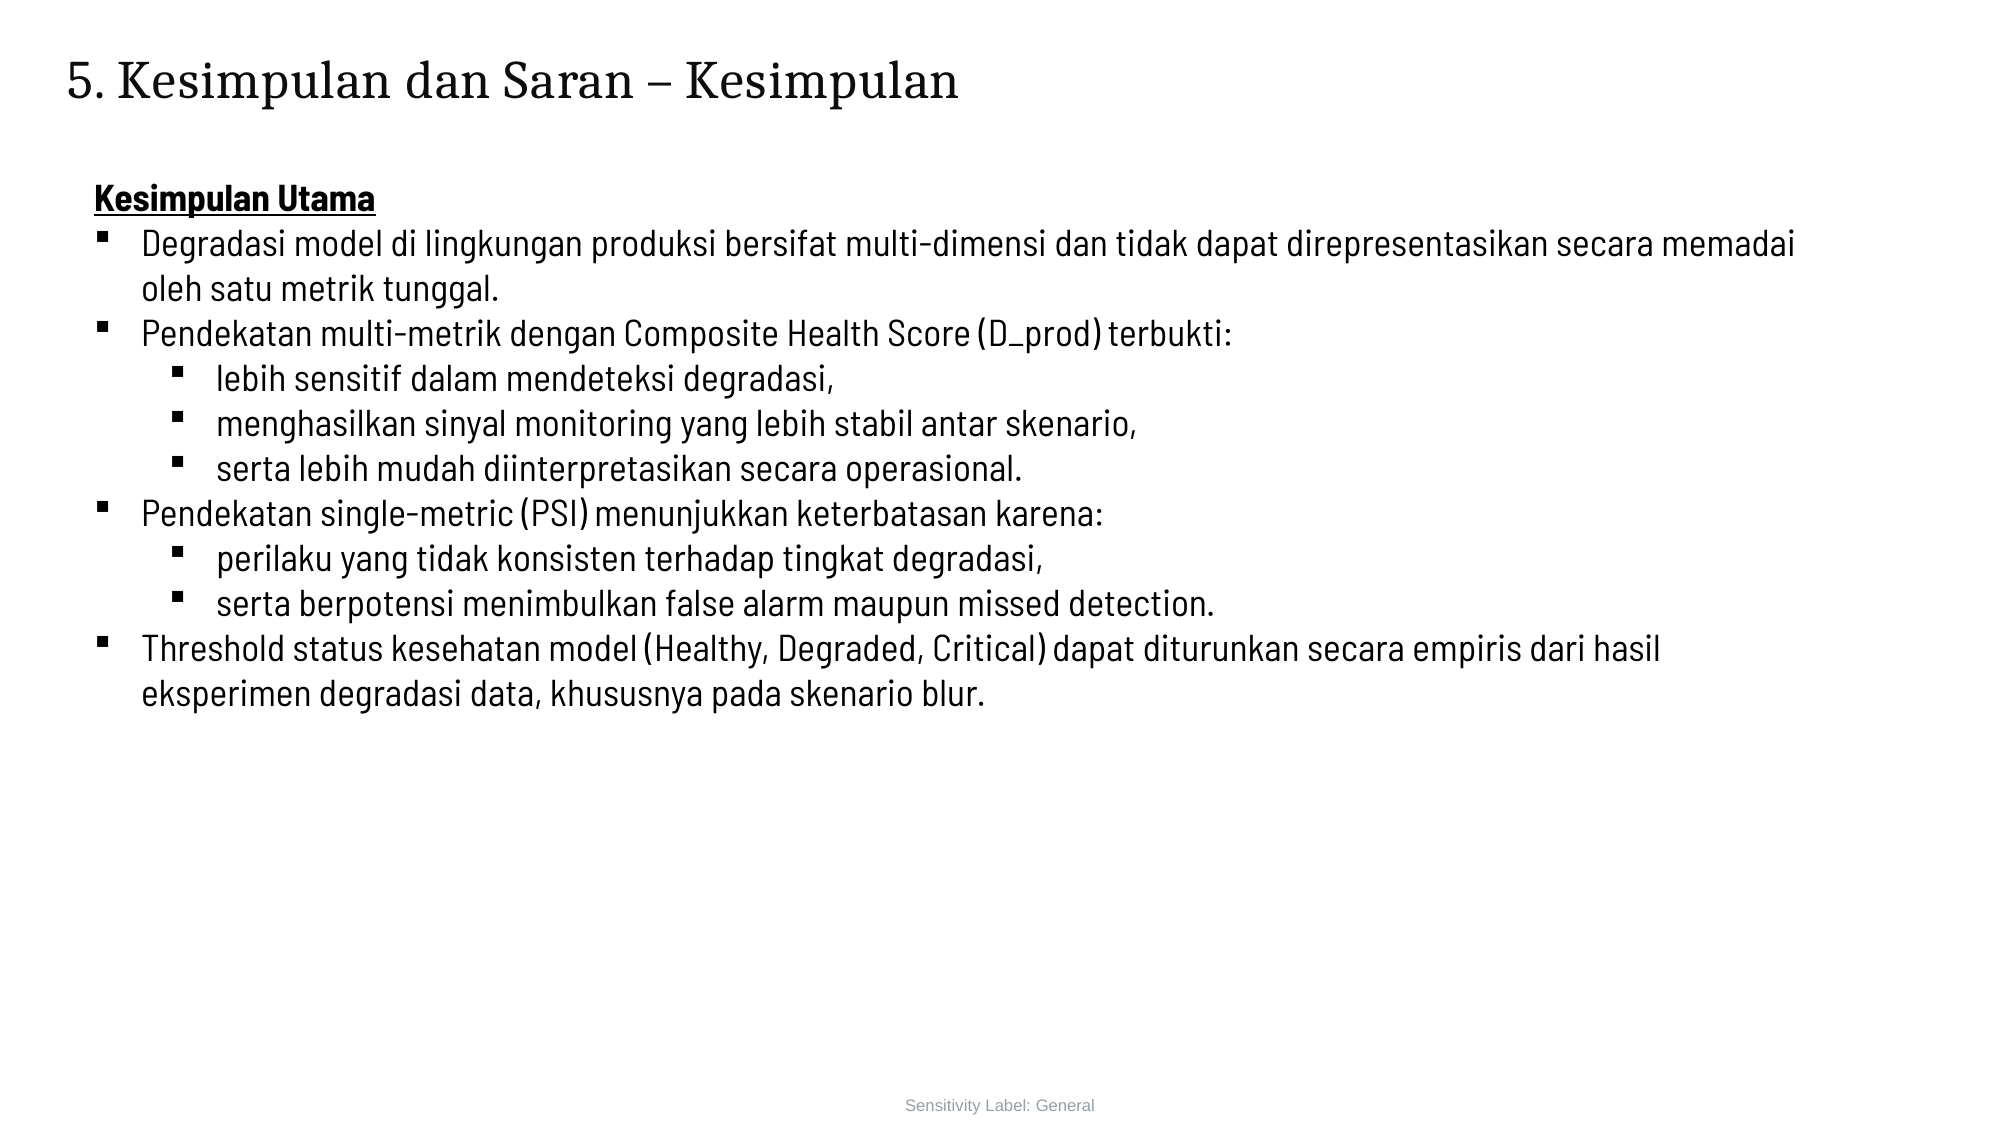

5. Kesimpulan dan Saran – Kesimpulan
Kesimpulan Utama
Degradasi model di lingkungan produksi bersifat multi-dimensi dan tidak dapat direpresentasikan secara memadai oleh satu metrik tunggal.
Pendekatan multi-metrik dengan Composite Health Score (D_prod) terbukti:
lebih sensitif dalam mendeteksi degradasi,
menghasilkan sinyal monitoring yang lebih stabil antar skenario,
serta lebih mudah diinterpretasikan secara operasional.
Pendekatan single-metric (PSI) menunjukkan keterbatasan karena:
perilaku yang tidak konsisten terhadap tingkat degradasi,
serta berpotensi menimbulkan false alarm maupun missed detection.
Threshold status kesehatan model (Healthy, Degraded, Critical) dapat diturunkan secara empiris dari hasil eksperimen degradasi data, khususnya pada skenario blur.